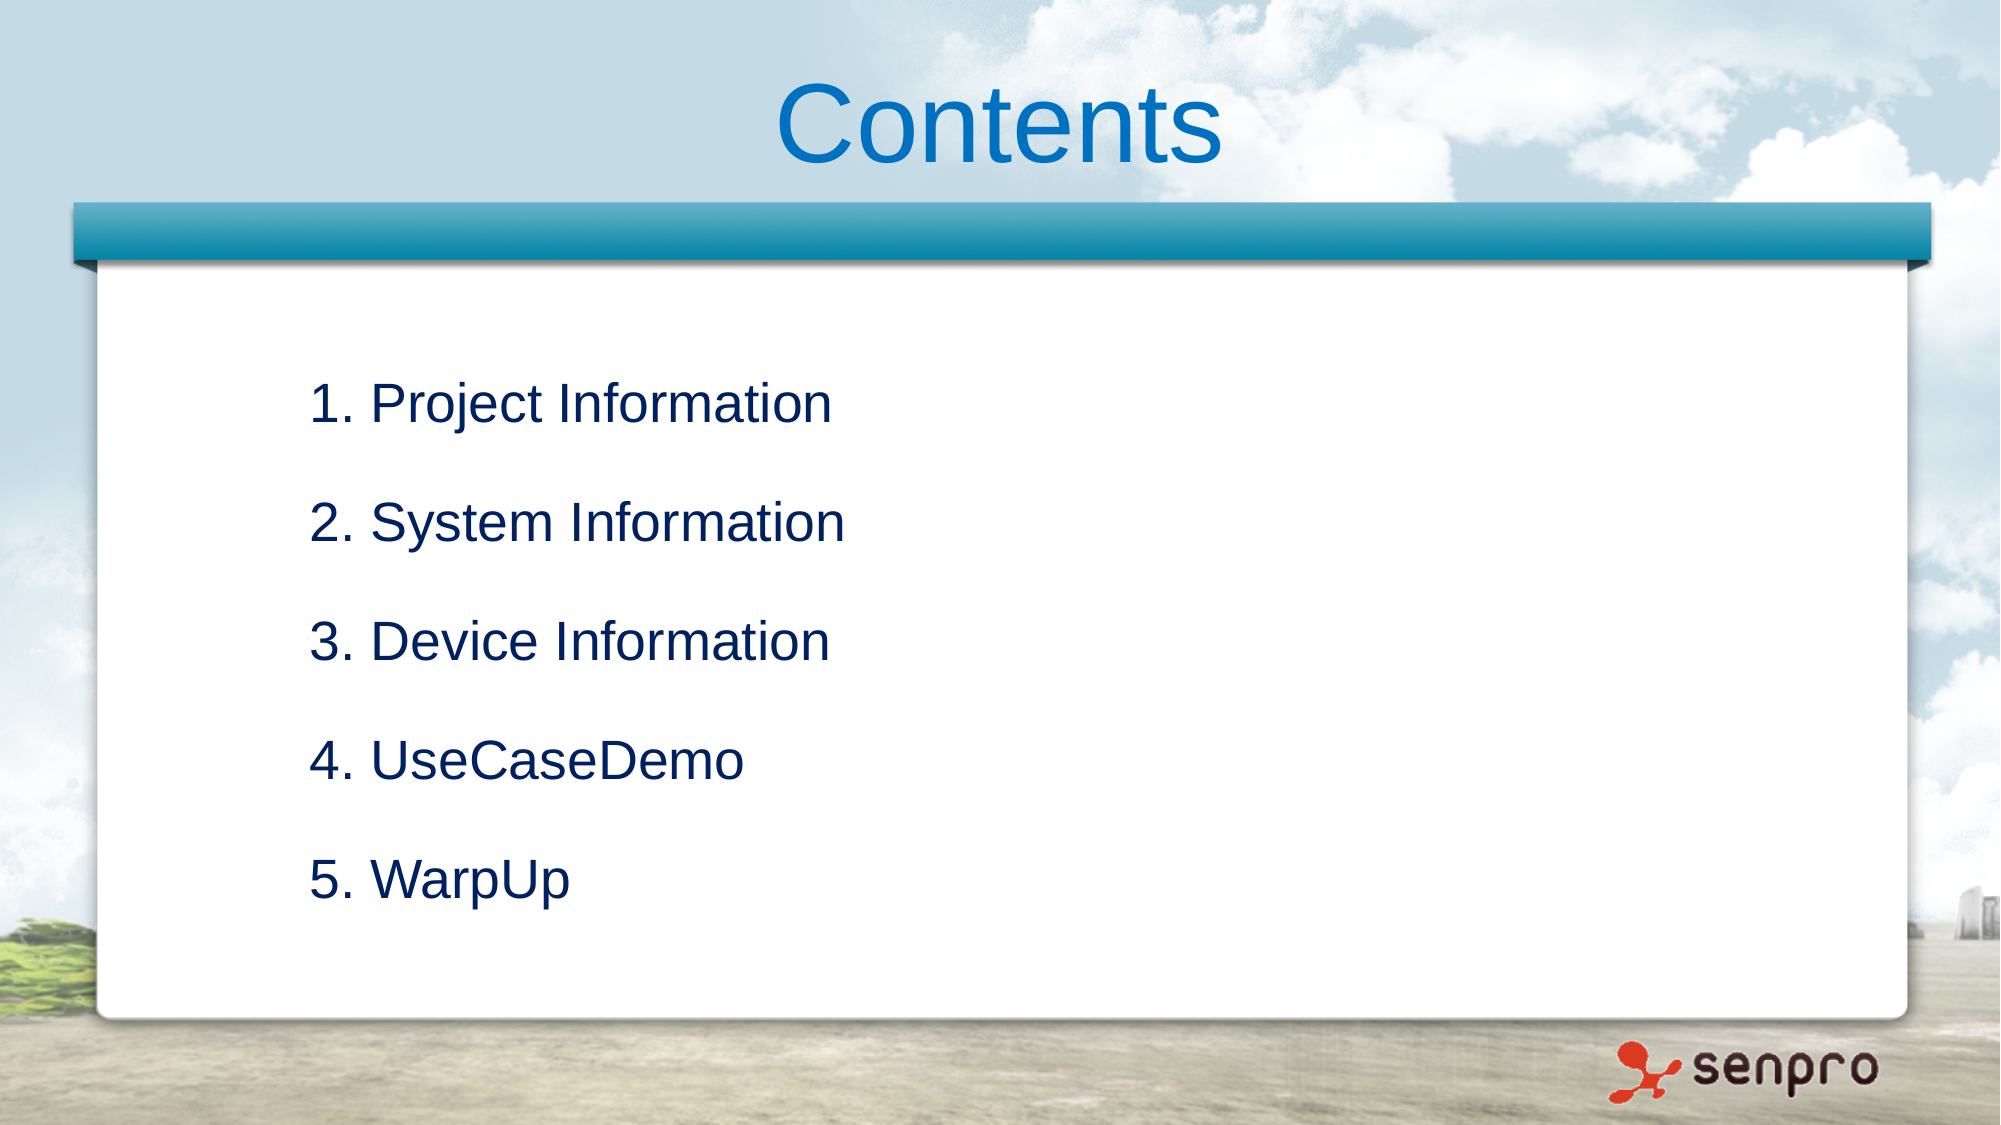

# Contents
1. Project Information
2. System Information
3. Device Information
4. UseCaseDemo
5. WarpUp